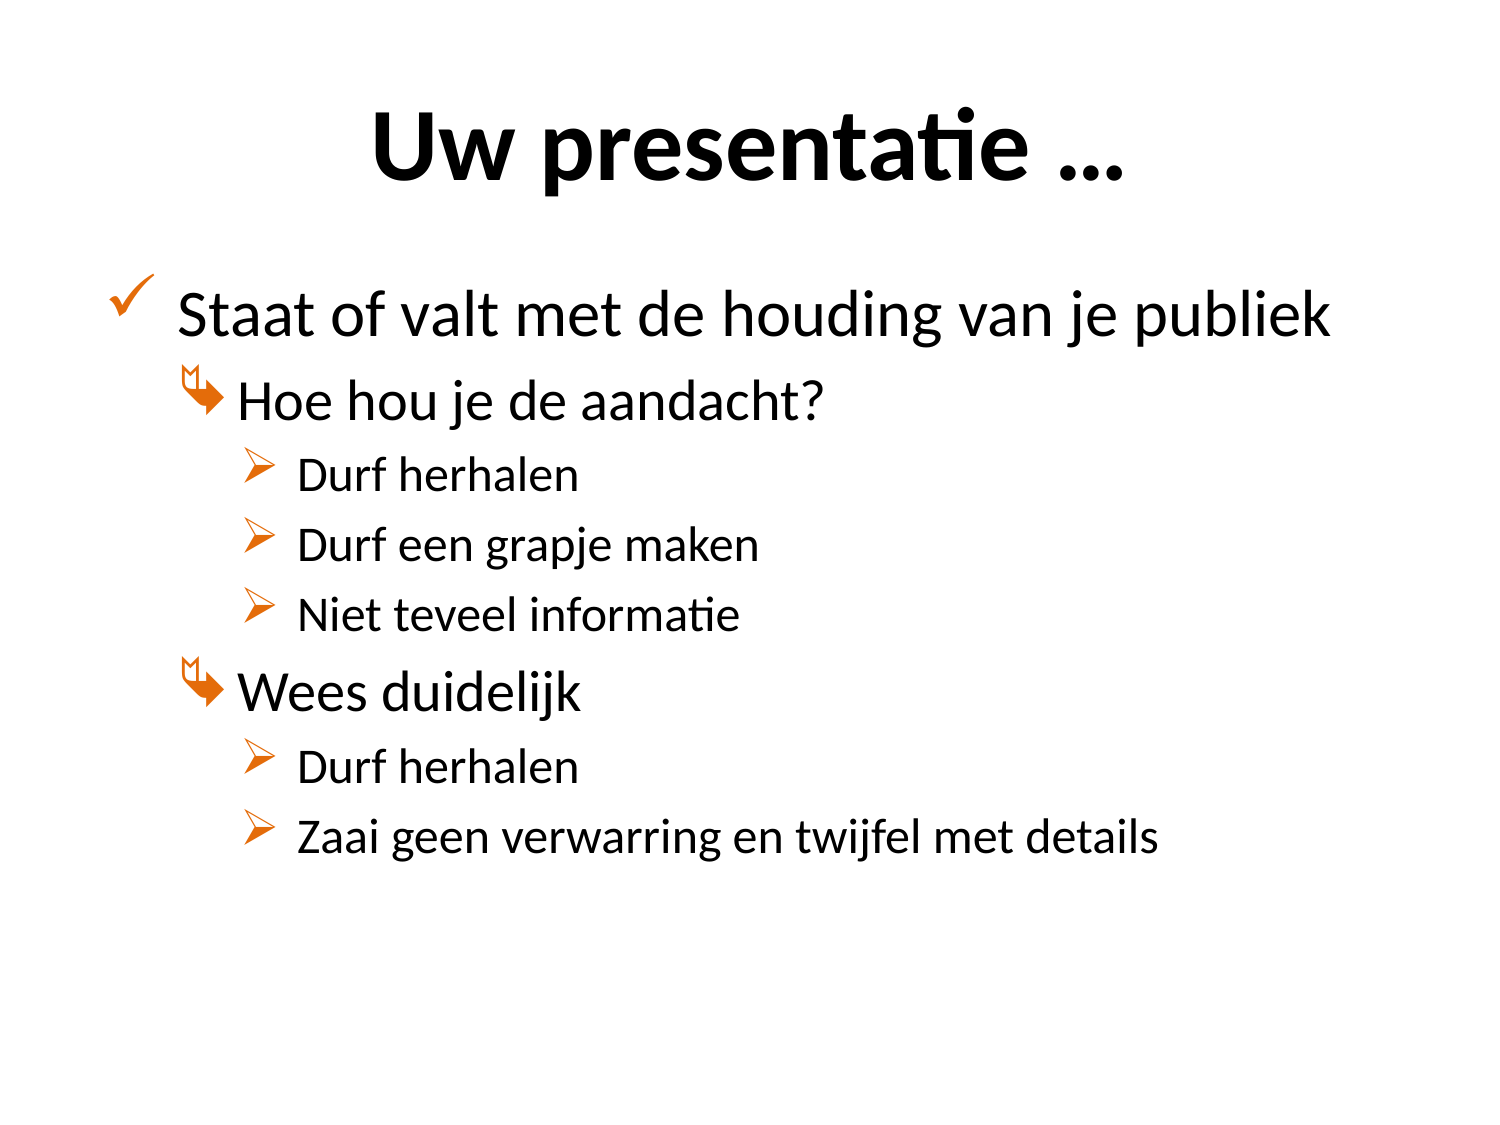

# Uw presentatie …
Staat of valt met de houding van je publiek
Hoe hou je de aandacht?
Durf herhalen
Durf een grapje maken
Niet teveel informatie
Wees duidelijk
Durf herhalen
Zaai geen verwarring en twijfel met details